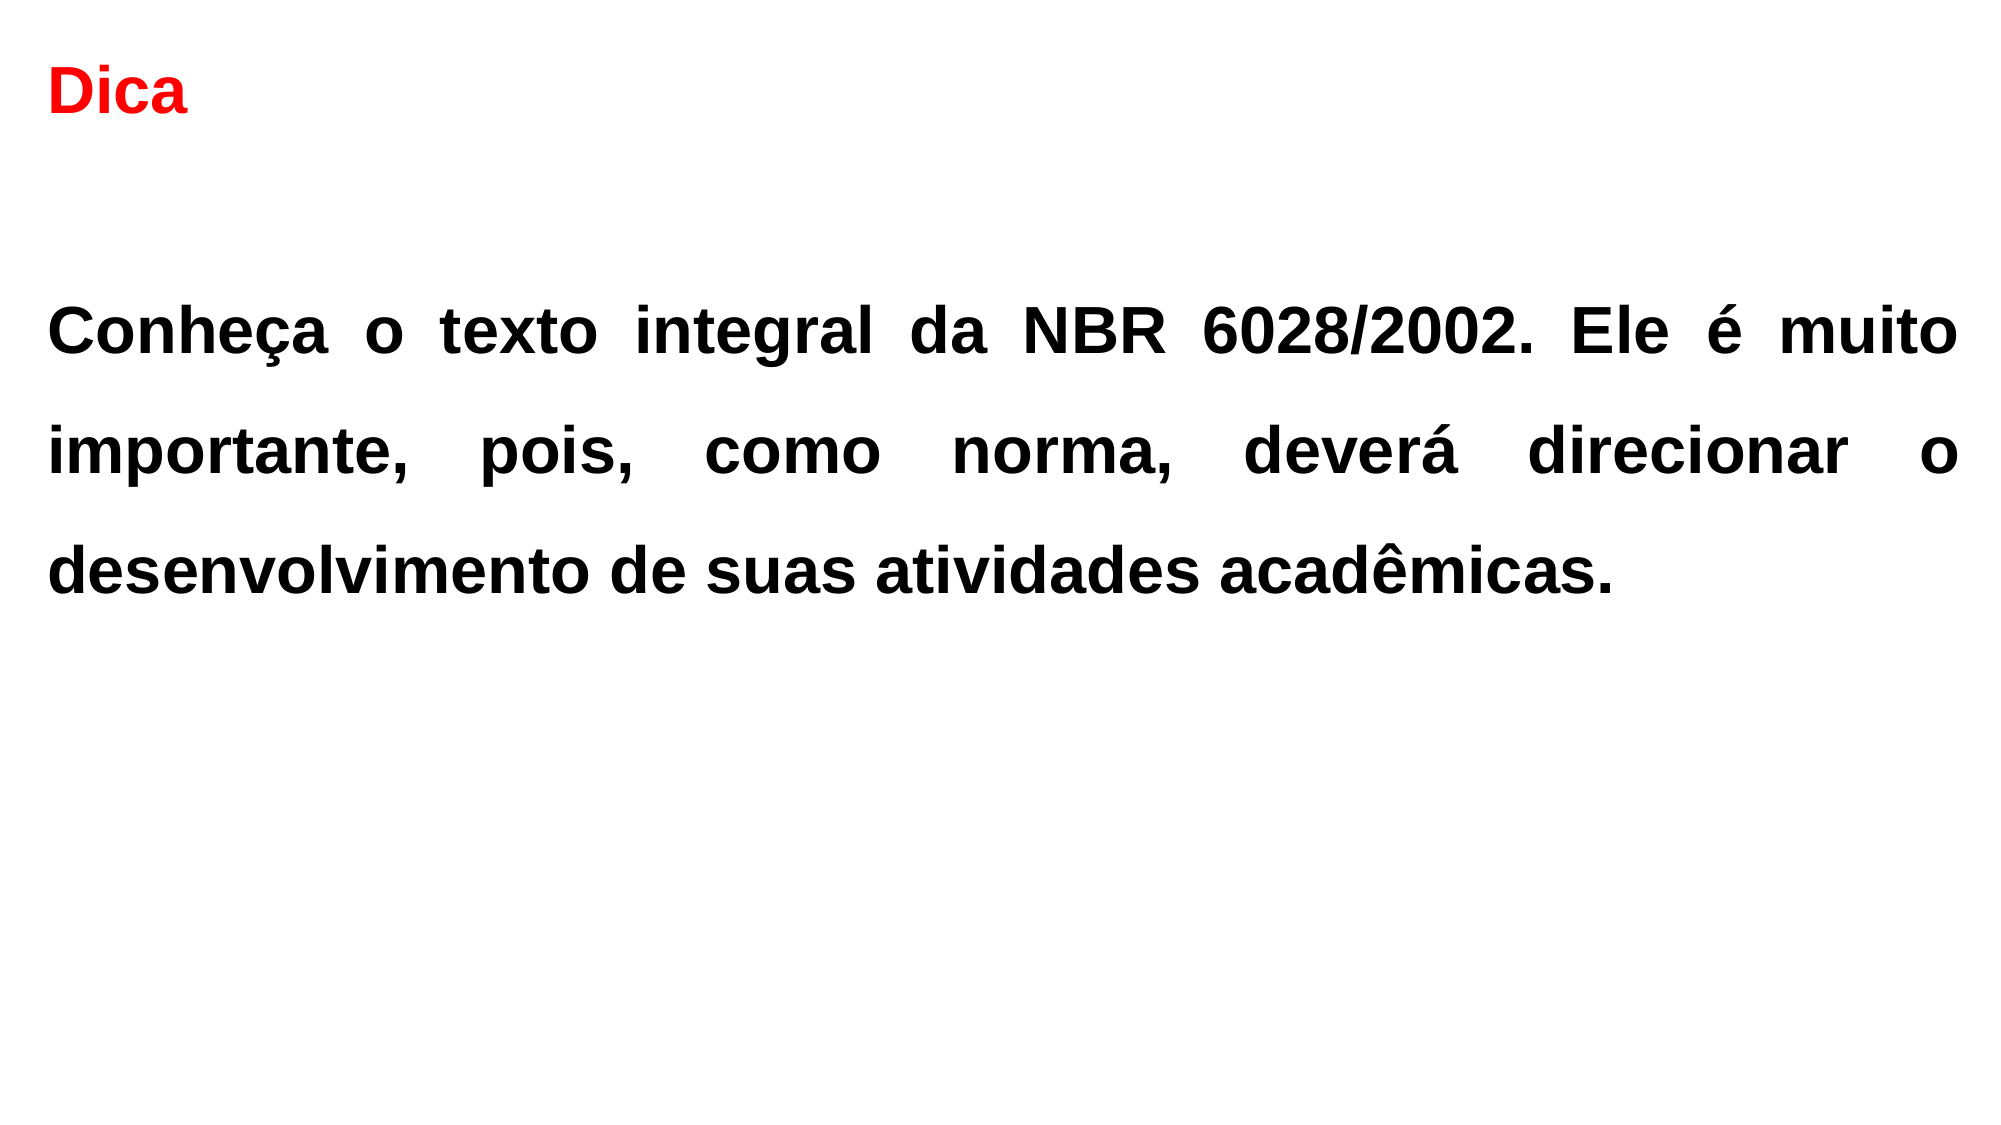

Dica

Conheça o texto integral da NBR 6028/2002. Ele é muito importante, pois, como norma, deverá direcionar o desenvolvimento de suas atividades acadêmicas.